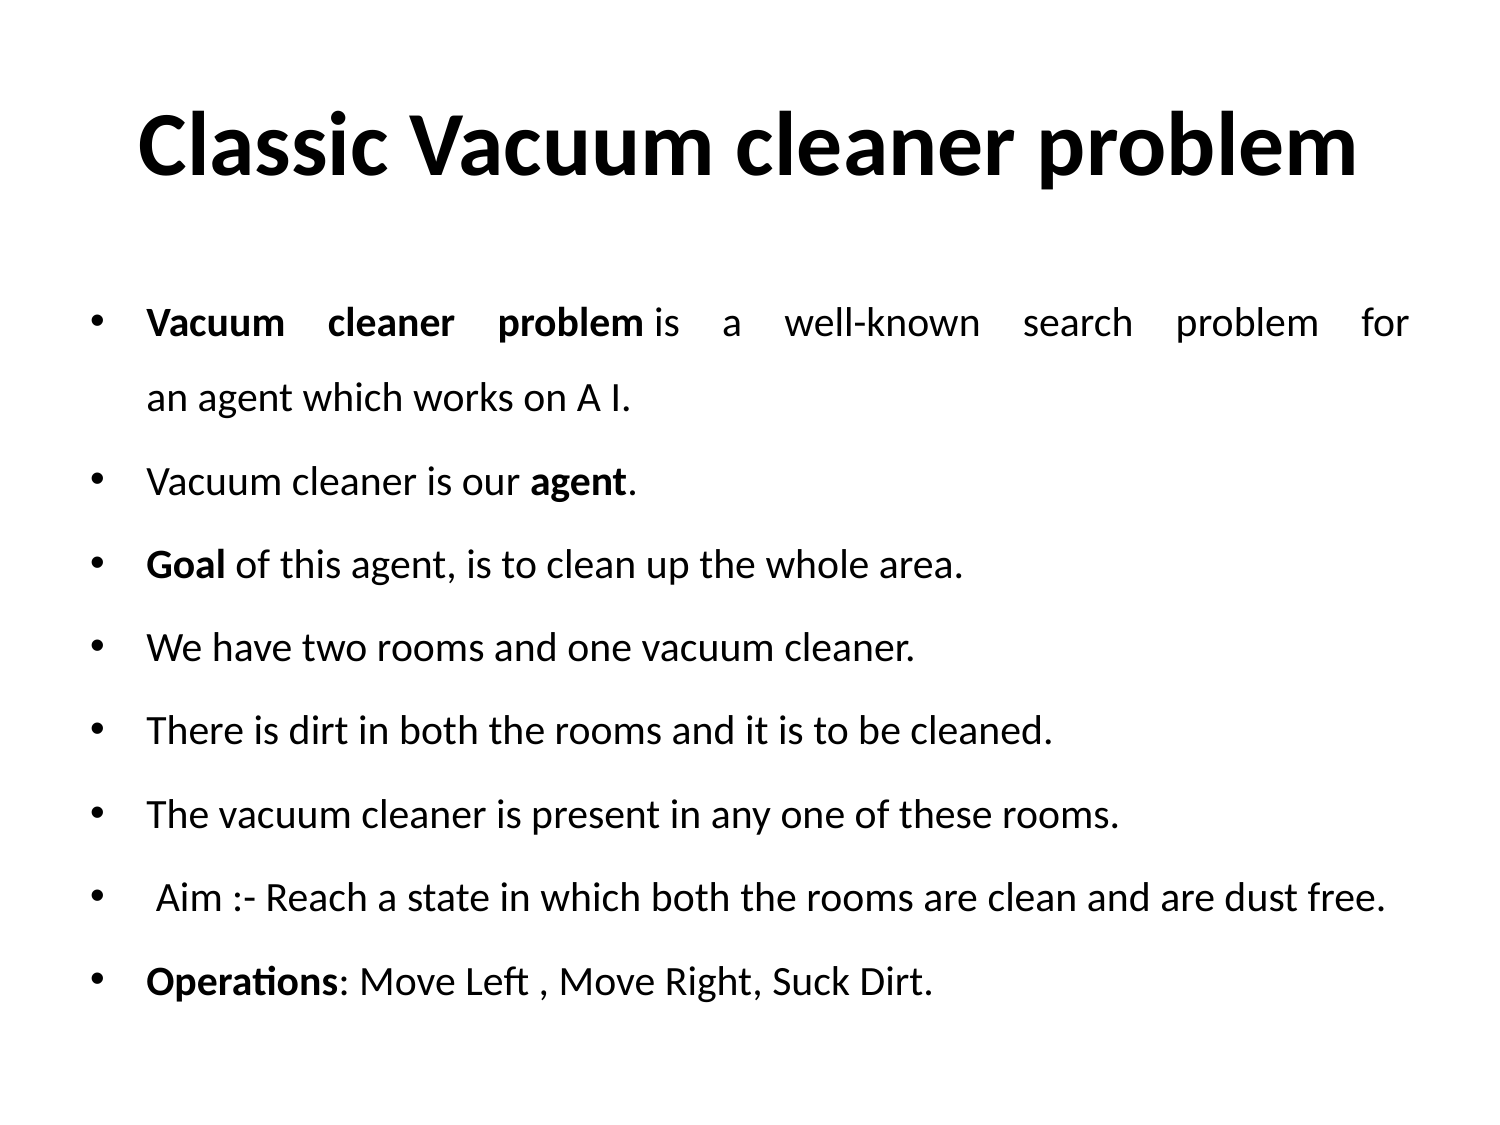

# Classic Vacuum cleaner problem
Vacuum cleaner problem is a well-known search problem for an agent which works on A I.
Vacuum cleaner is our agent.
Goal of this agent, is to clean up the whole area.
We have two rooms and one vacuum cleaner.
There is dirt in both the rooms and it is to be cleaned.
The vacuum cleaner is present in any one of these rooms.
 Aim :- Reach a state in which both the rooms are clean and are dust free.
Operations: Move Left , Move Right, Suck Dirt.